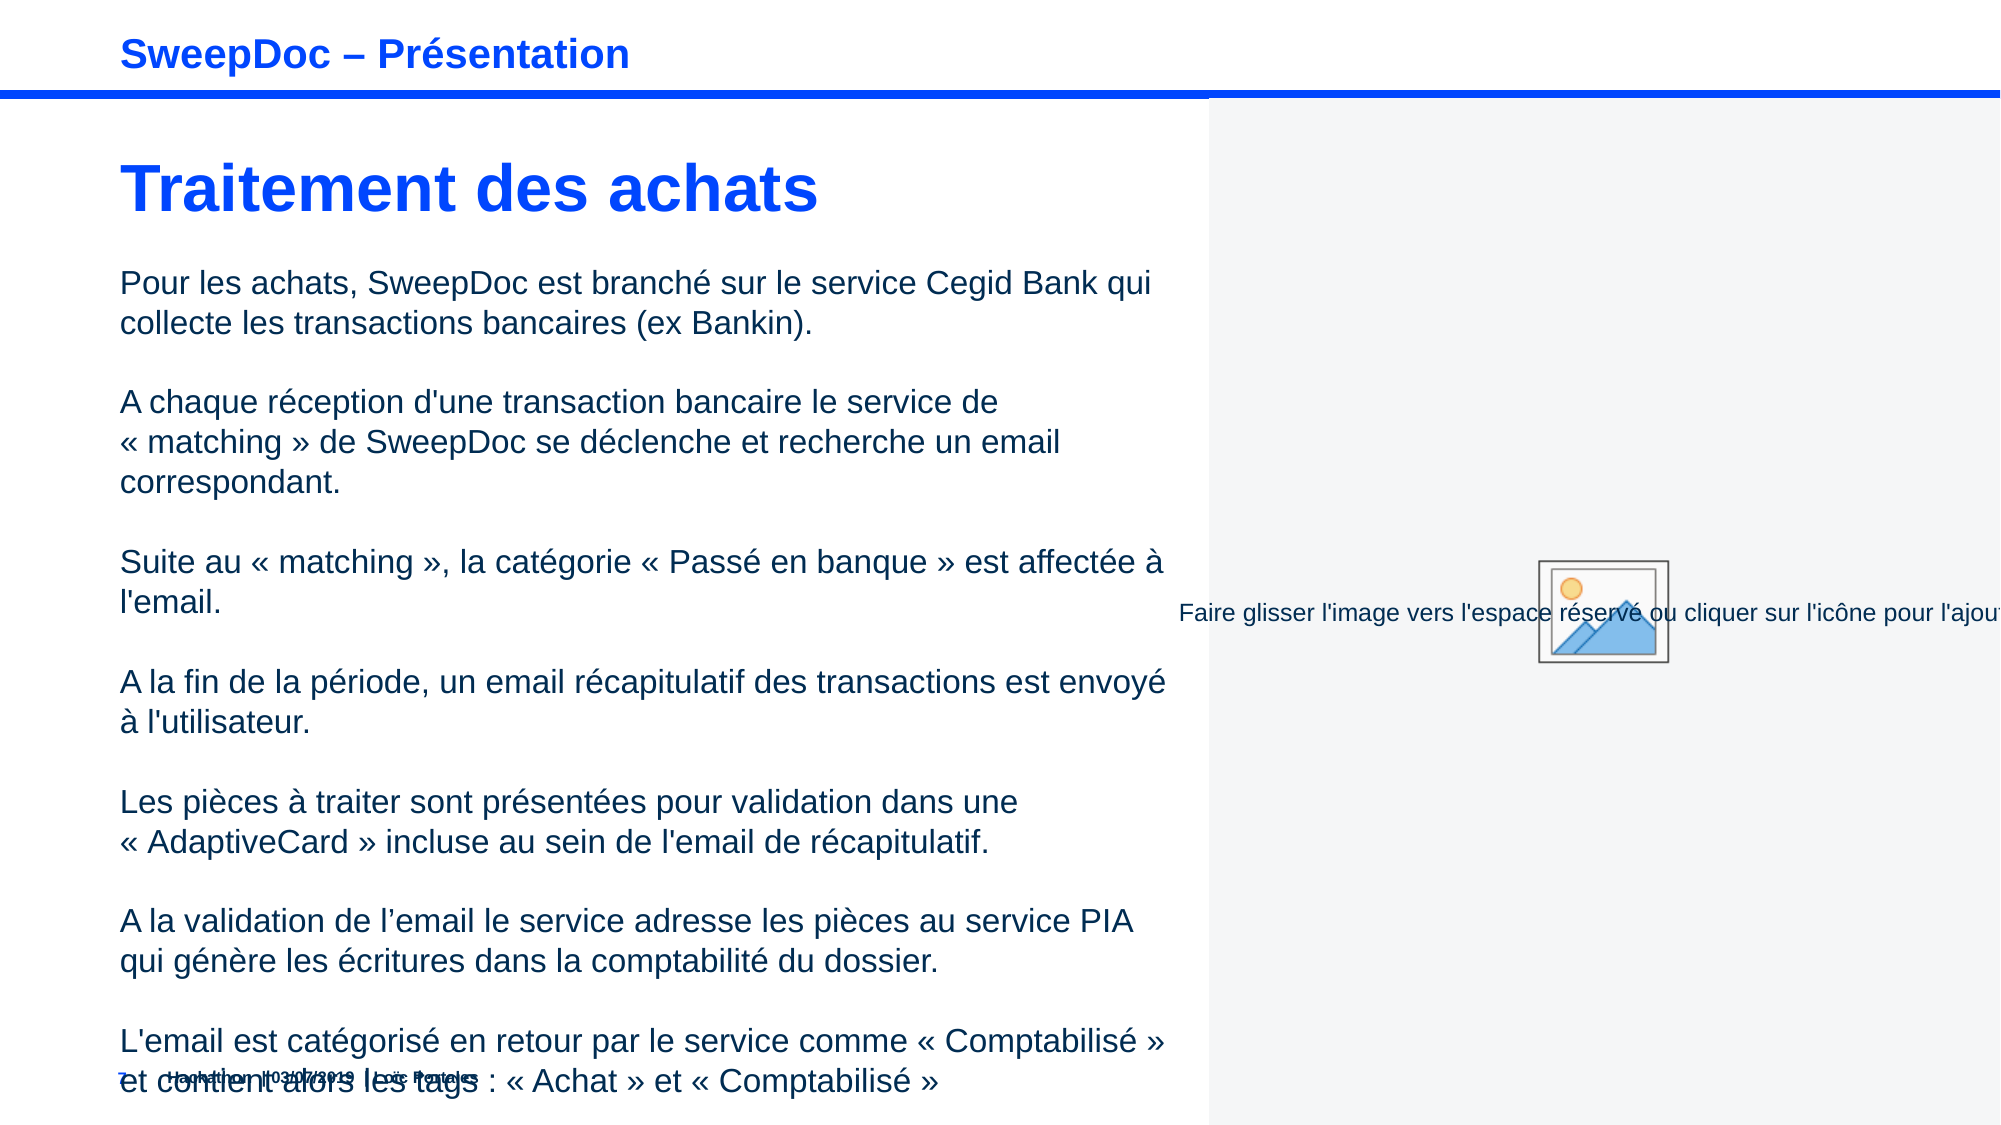

# SweepDoc – Présentation

Traitement des achats
Pour les achats, SweepDoc est branché sur le service Cegid Bank qui collecte les transactions bancaires (ex Bankin).
A chaque réception d'une transaction bancaire le service de « matching » de SweepDoc se déclenche et recherche un email correspondant.
Suite au « matching », la catégorie « Passé en banque » est affectée à l'email.
A la fin de la période, un email récapitulatif des transactions est envoyé à l'utilisateur.
Les pièces à traiter sont présentées pour validation dans une « AdaptiveCard » incluse au sein de l'email de récapitulatif.
A la validation de l’email le service adresse les pièces au service PIA qui génère les écritures dans la comptabilité du dossier.

L'email est catégorisé en retour par le service comme « Comptabilisé » et contient alors les tags : « Achat » et « Comptabilisé »

Hackathon  | 03/07/2019  | Loïc Portales
7